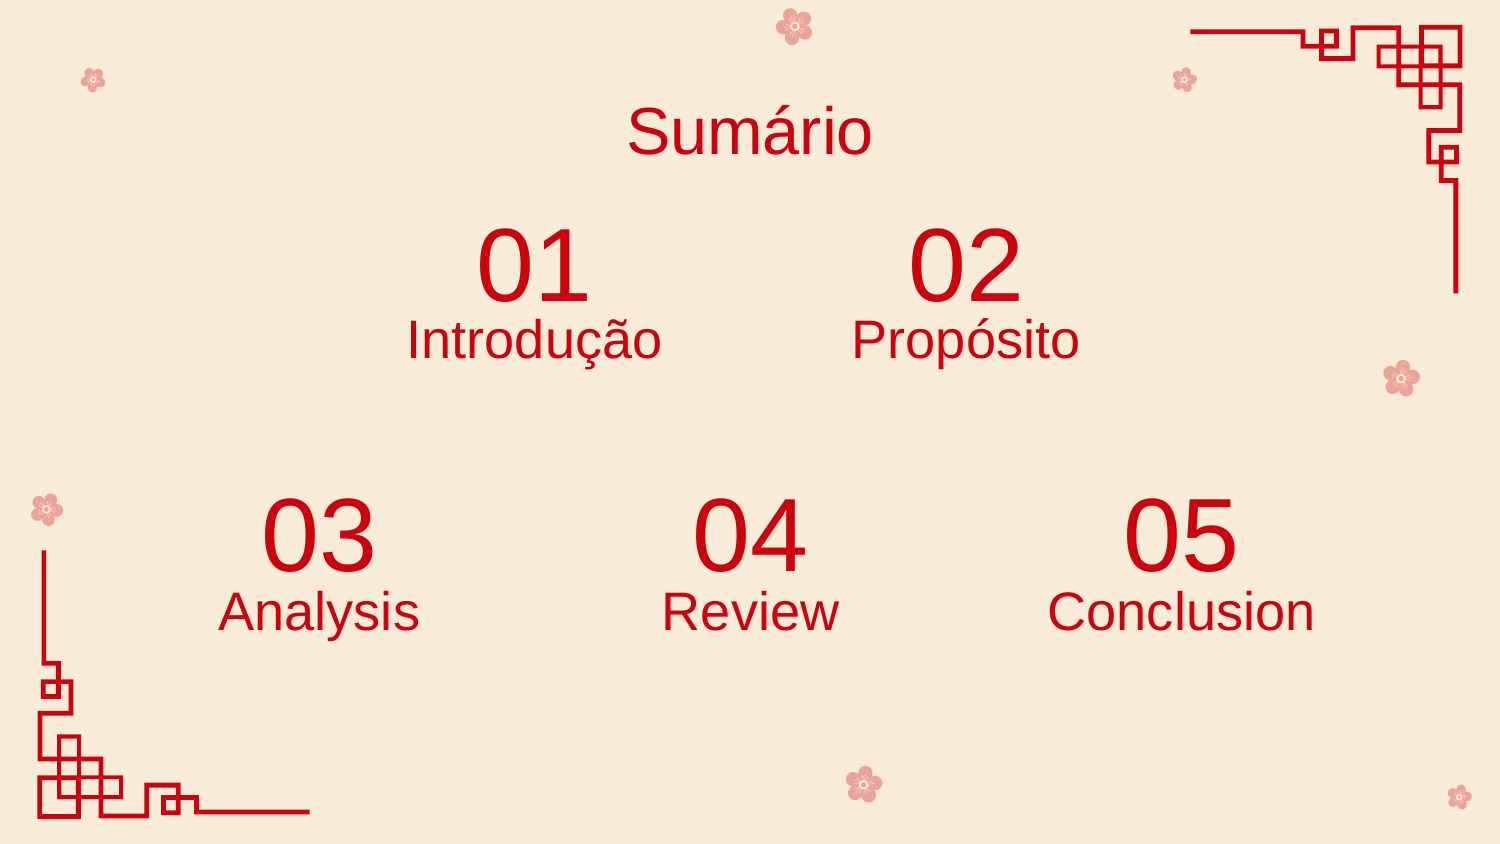

# Sumário
01
02
Propósito
Introdução
03
04
05
Review
Conclusion
Analysis